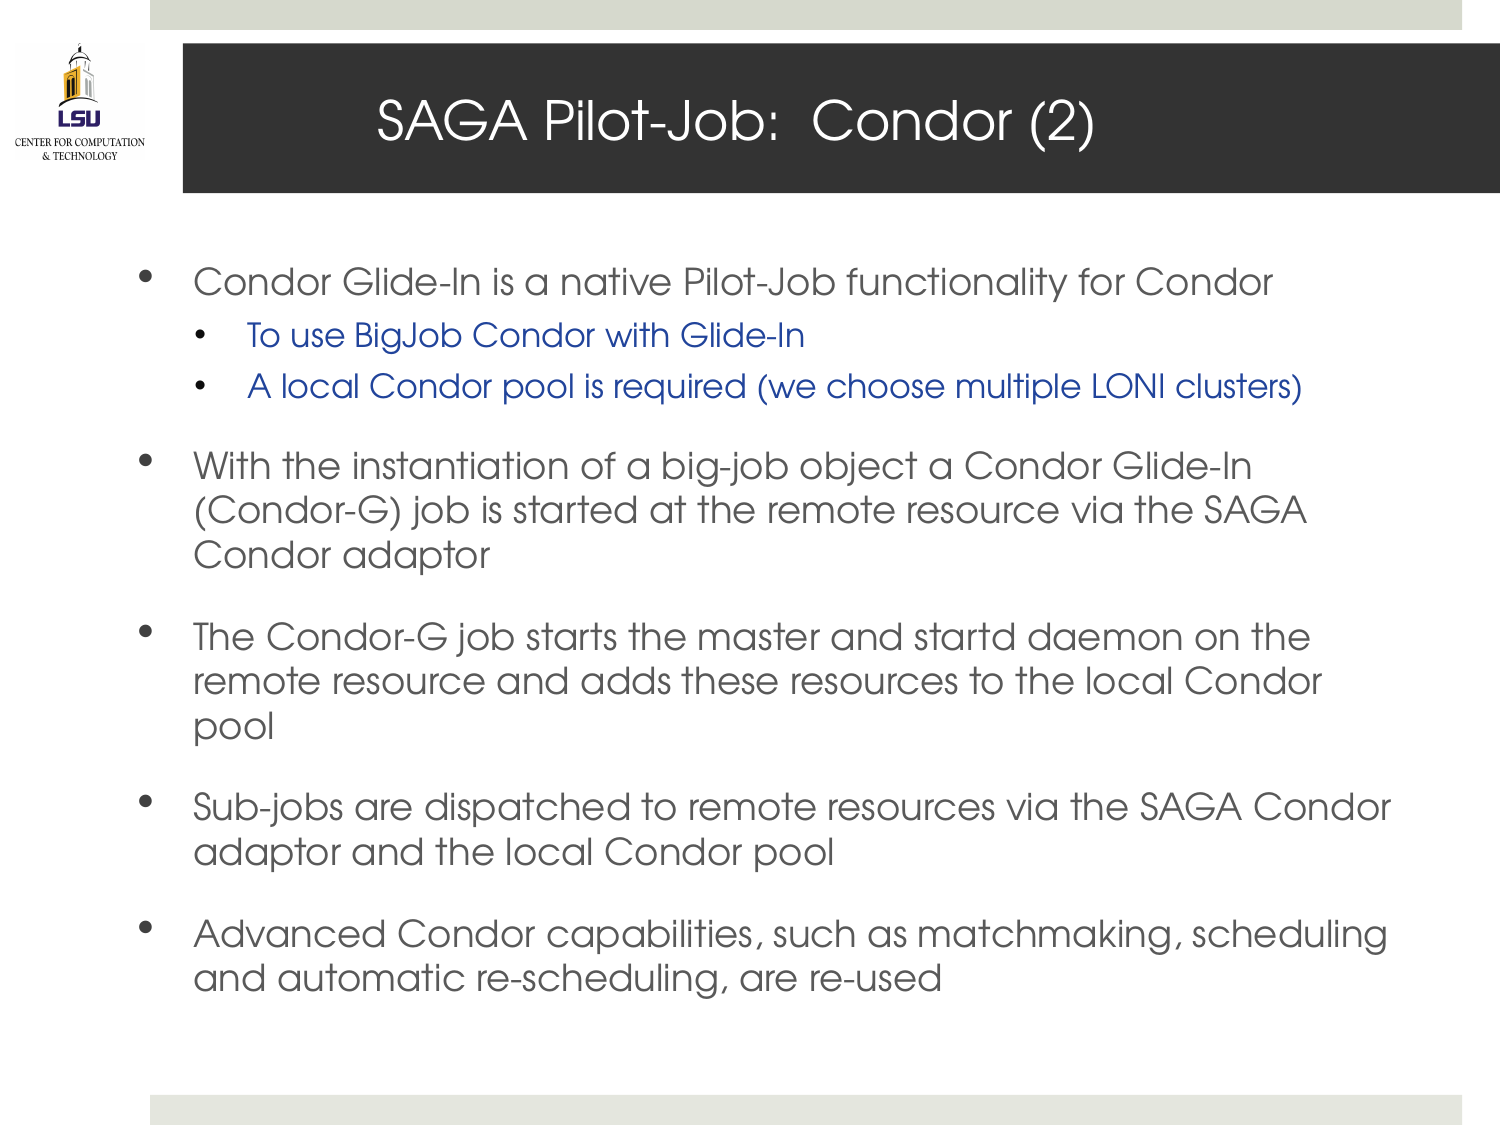

# SAGA Pilot-Job:  Condor (2)
Condor Glide-In is a native Pilot-Job functionality for Condor
To use BigJob Condor with Glide-In
A local Condor pool is required (we choose multiple LONI clusters)
With the instantiation of a big-job object a Condor Glide-In (Condor-G) job is started at the remote resource via the SAGA Condor adaptor
The Condor-G job starts the master and startd daemon on the remote resource and adds these resources to the local Condor pool
Sub-jobs are dispatched to remote resources via the SAGA Condor adaptor and the local Condor pool
Advanced Condor capabilities, such as matchmaking, scheduling and automatic re-scheduling, are re-used